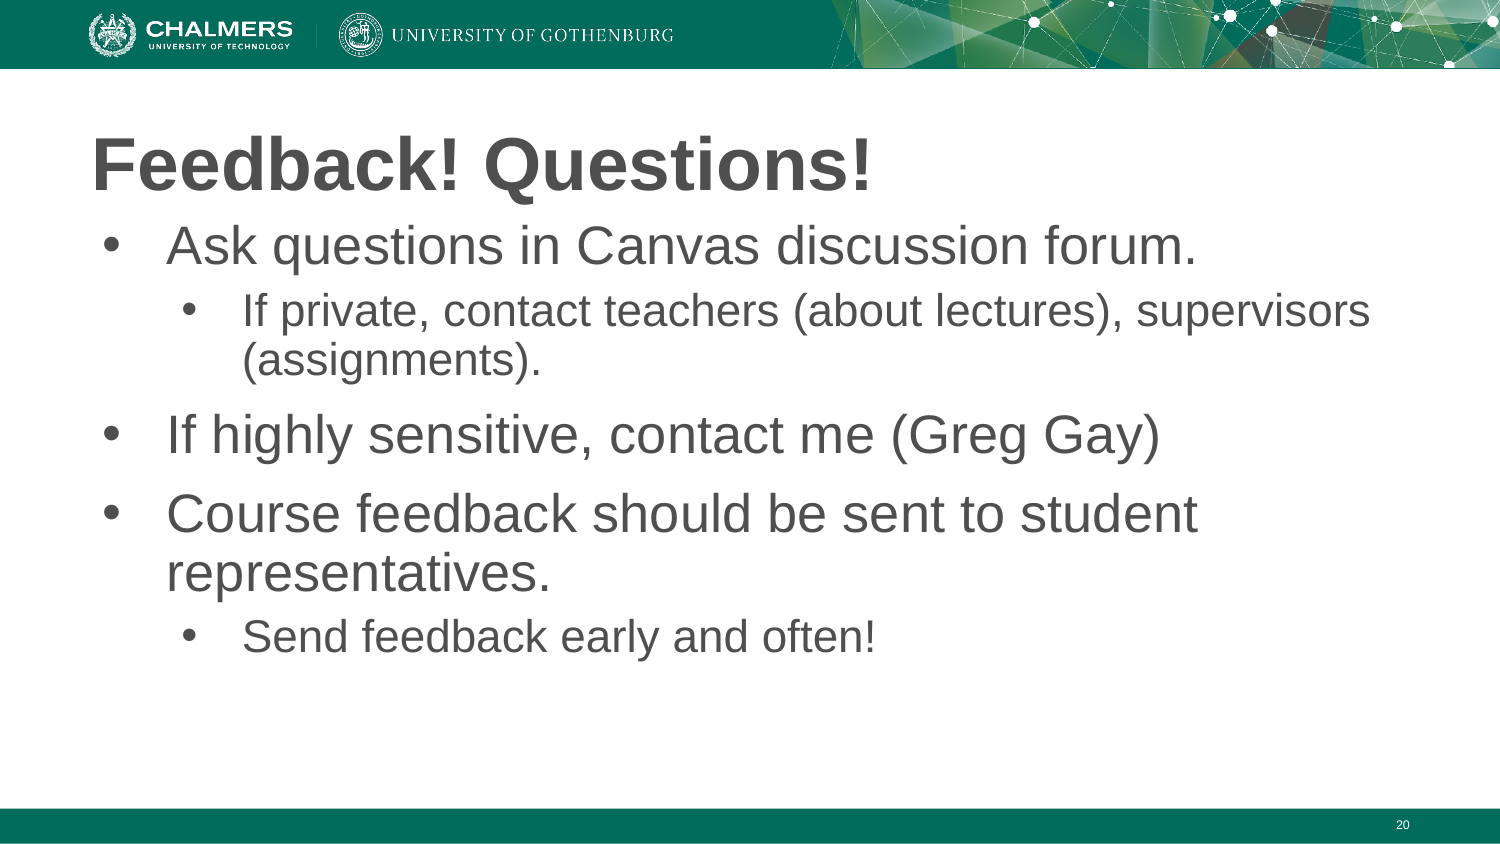

# Feedback! Questions!
Ask questions in Canvas discussion forum.
If private, contact teachers (about lectures), supervisors (assignments).
If highly sensitive, contact me (Greg Gay)
Course feedback should be sent to student representatives.
Send feedback early and often!
20